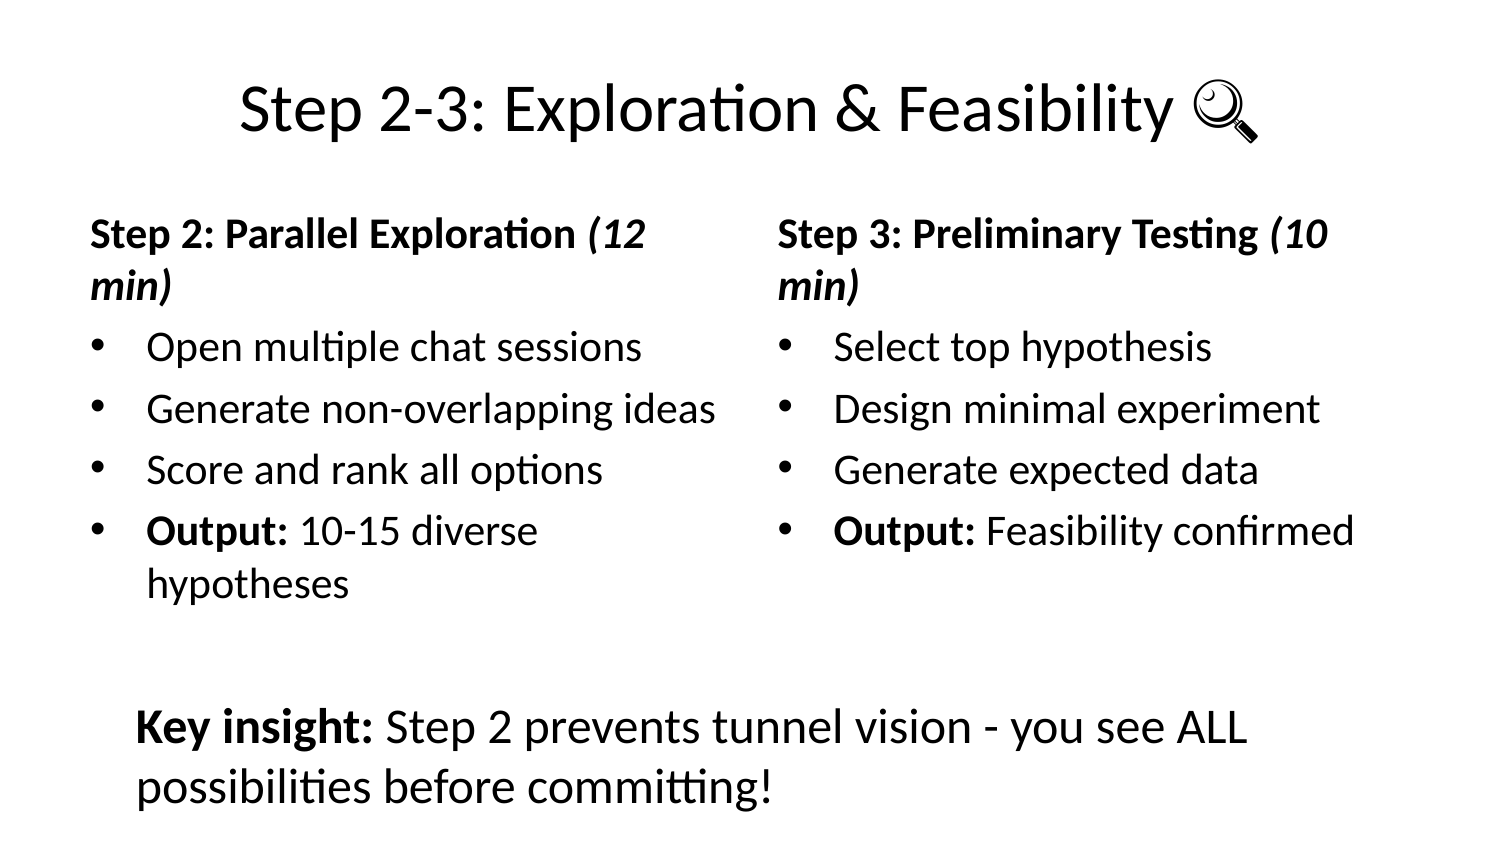

# Step 2-3: Exploration & Feasibility 🔍
Step 2: Parallel Exploration (12 min)
Open multiple chat sessions
Generate non-overlapping ideas
Score and rank all options
Output: 10-15 diverse hypotheses
Step 3: Preliminary Testing (10 min)
Select top hypothesis
Design minimal experiment
Generate expected data
Output: Feasibility confirmed
Key insight: Step 2 prevents tunnel vision - you see ALL possibilities before committing!​